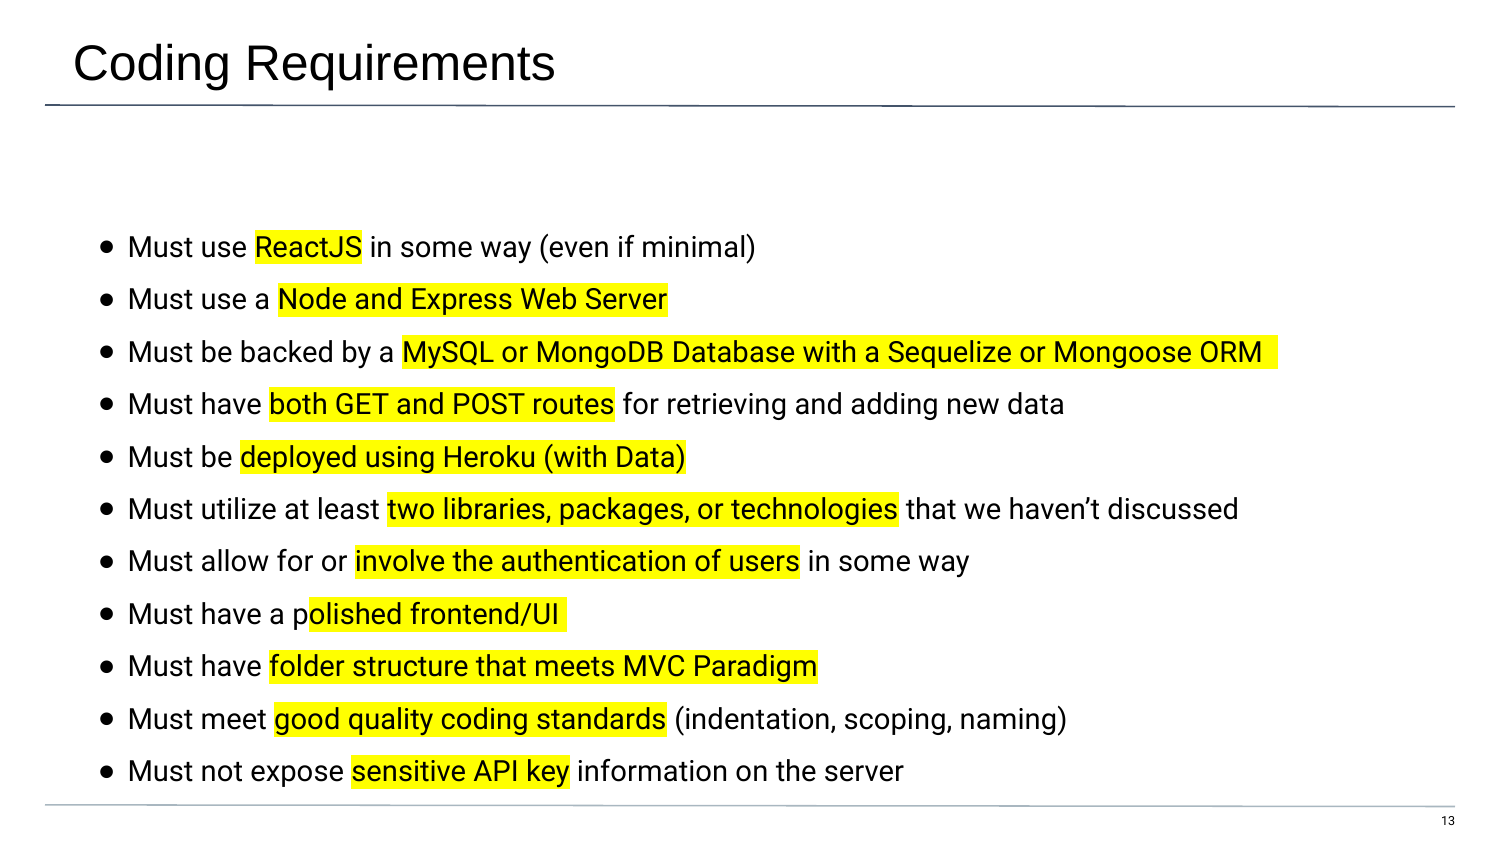

# Coding Requirements
Must use ReactJS in some way (even if minimal)
Must use a Node and Express Web Server
Must be backed by a MySQL or MongoDB Database with a Sequelize or Mongoose ORM
Must have both GET and POST routes for retrieving and adding new data
Must be deployed using Heroku (with Data)
Must utilize at least two libraries, packages, or technologies that we haven’t discussed
Must allow for or involve the authentication of users in some way
Must have a polished frontend/UI
Must have folder structure that meets MVC Paradigm
Must meet good quality coding standards (indentation, scoping, naming)
Must not expose sensitive API key information on the server